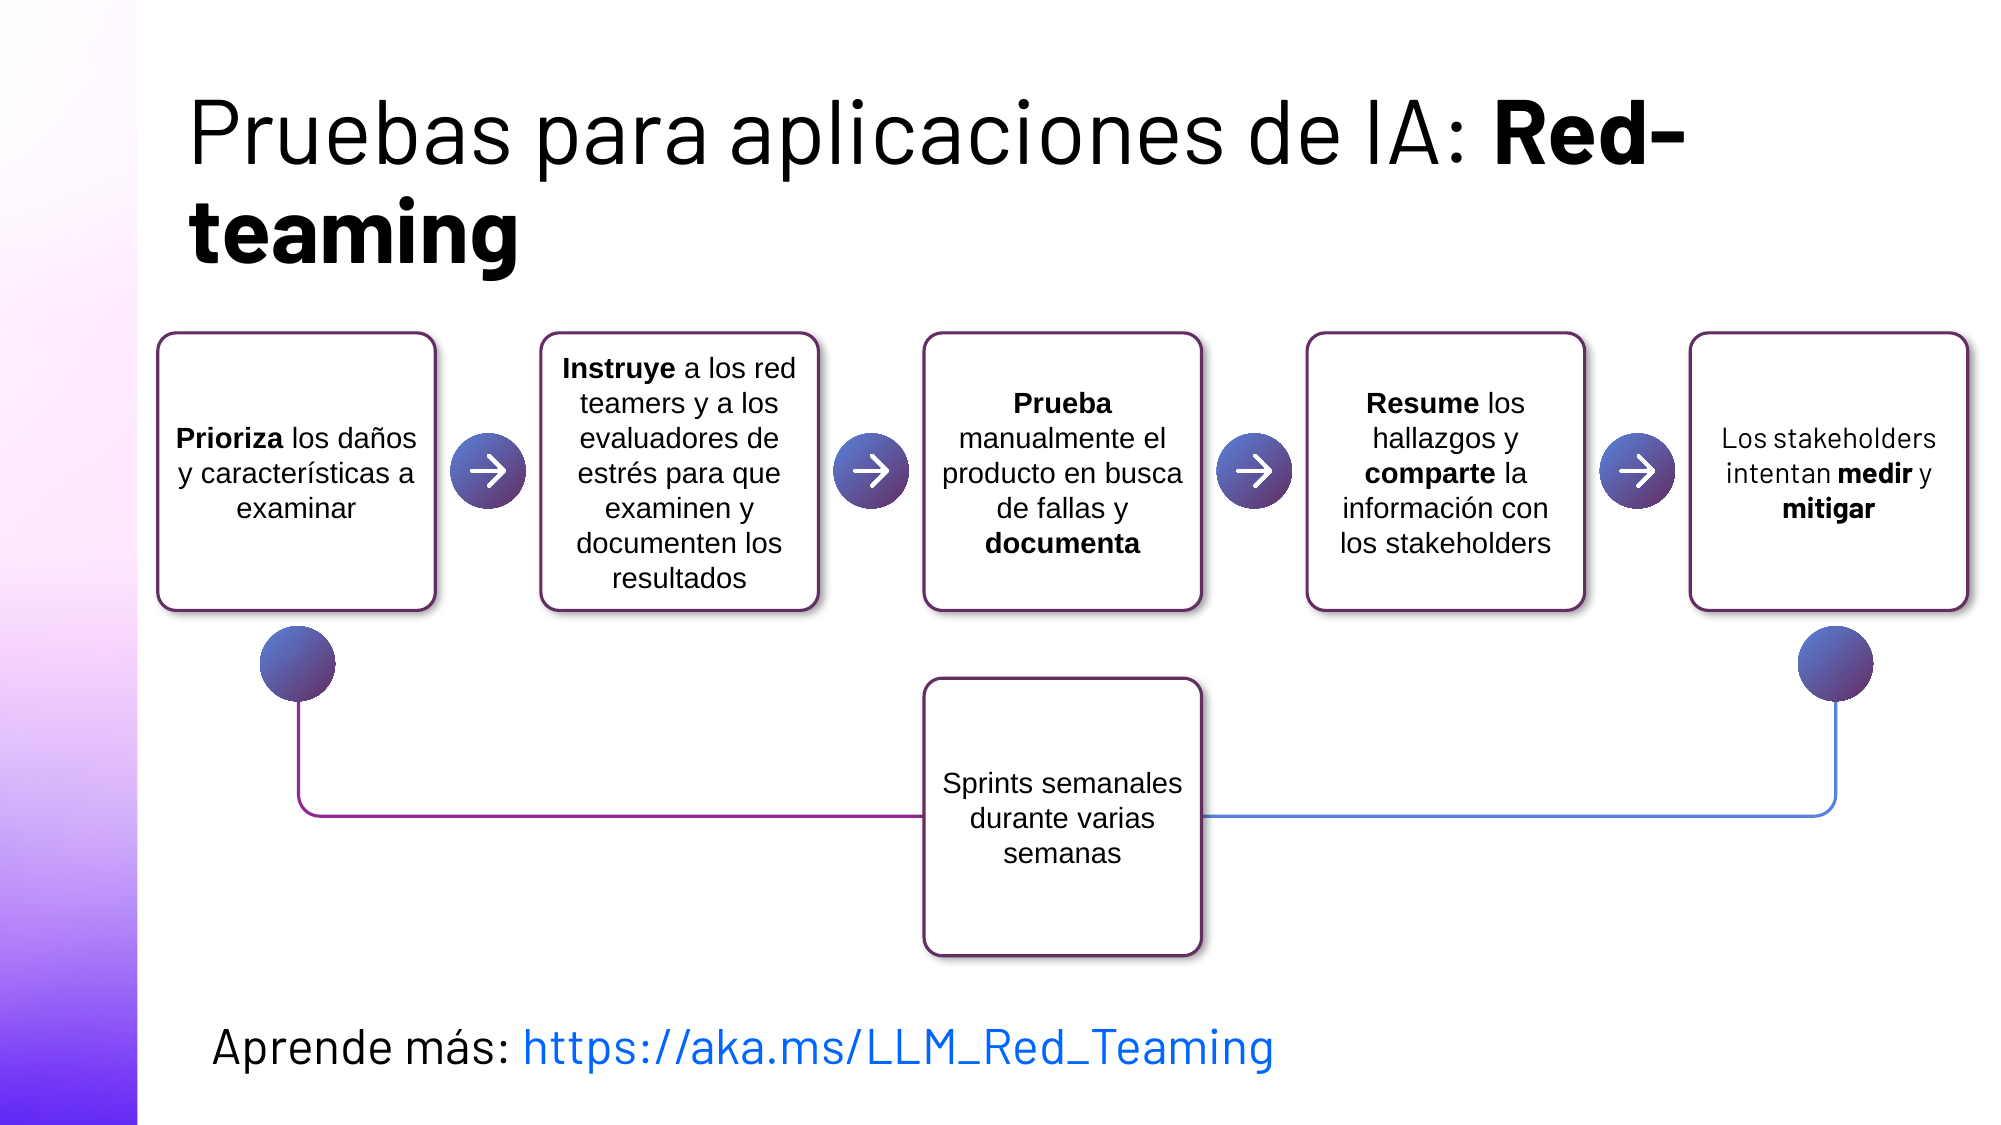

# Pruebas para aplicaciones de IA: Red-teaming
Prioriza los daños y características a examinar
Instruye a los red teamers y a los evaluadores de estrés para que examinen y documenten los resultados
Prueba manualmente el producto en busca de fallas y documenta
Resume los hallazgos y comparte la información con los stakeholders
Los stakeholders intentan medir y mitigar

Sprints semanales durante varias semanas
Aprende más: https://aka.ms/LLM_Red_Teaming